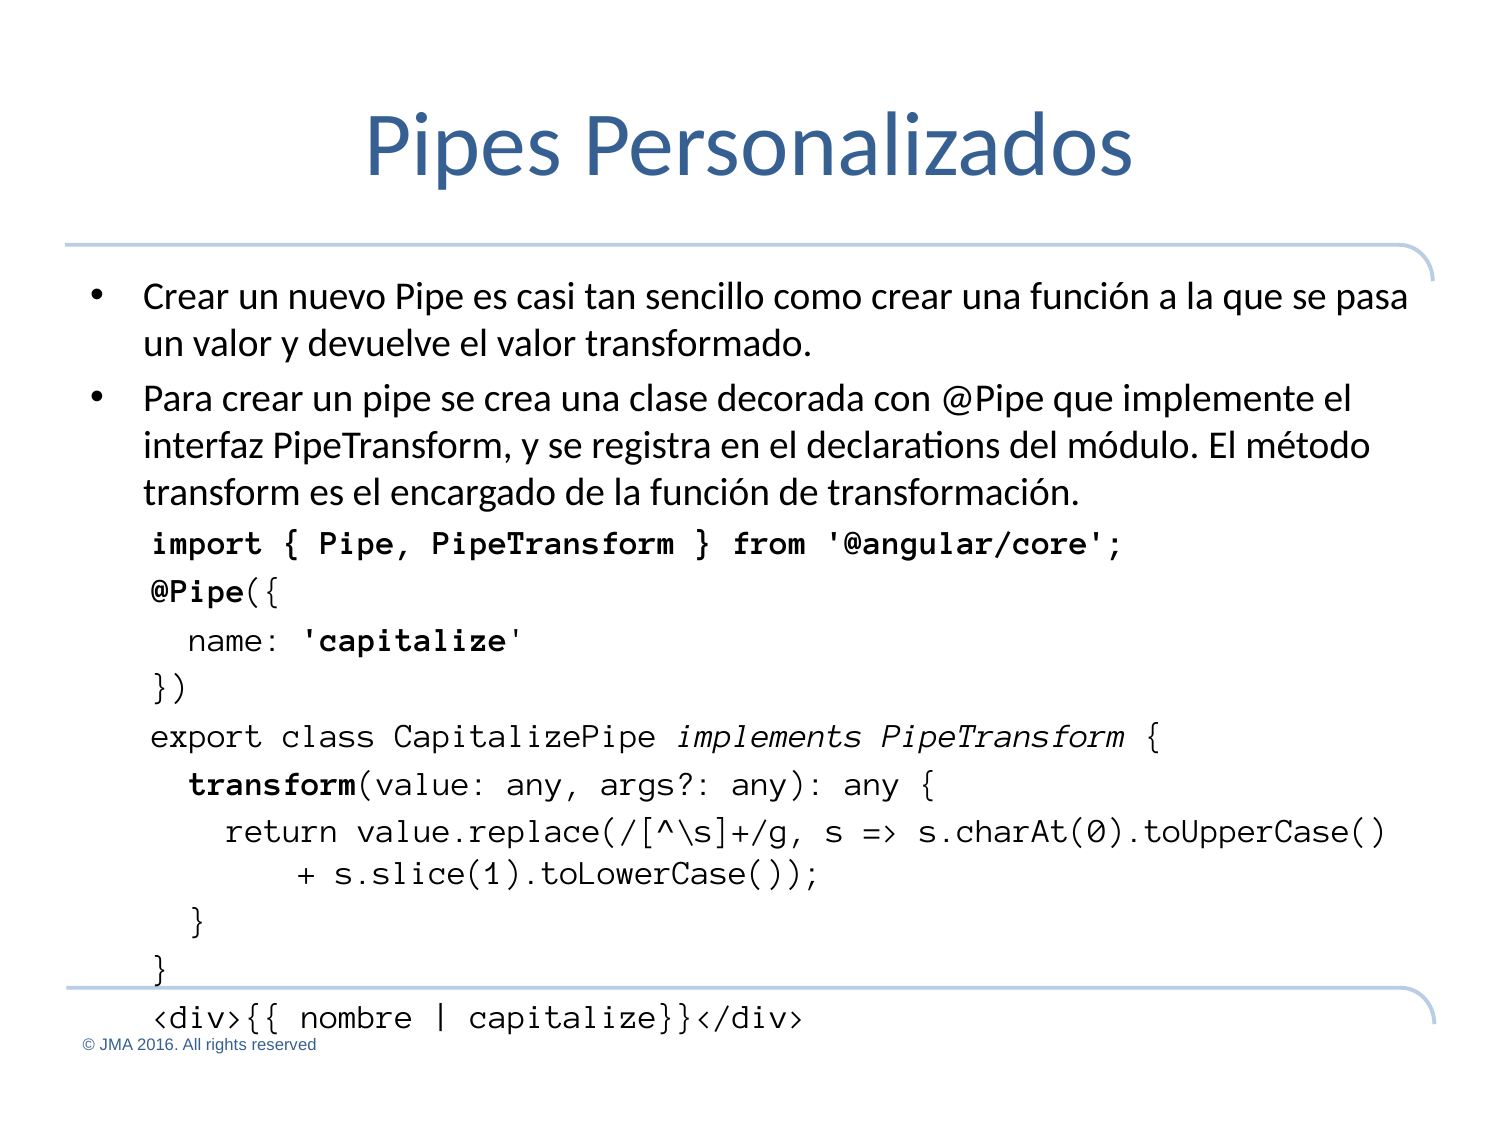

# Pipes Personalizados
Crear un nuevo Pipe es casi tan sencillo como crear una función a la que se pasa un valor y devuelve el valor transformado.
Para crear un pipe se crea una clase decorada con @Pipe que implemente el interfaz PipeTransform, y se registra en el declarations del módulo. El método transform es el encargado de la función de transformación.
import { Pipe, PipeTransform } from '@angular/core';
@Pipe({
  name: 'capitalize'
})
export class CapitalizePipe implements PipeTransform {
  transform(value: any, args?: any): any {
    return value.replace(/[^\s]+/g, s => s.charAt(0).toUpperCase() + s.slice(1).toLowerCase());
  }
}
<div>{{ nombre | capitalize}}</div>